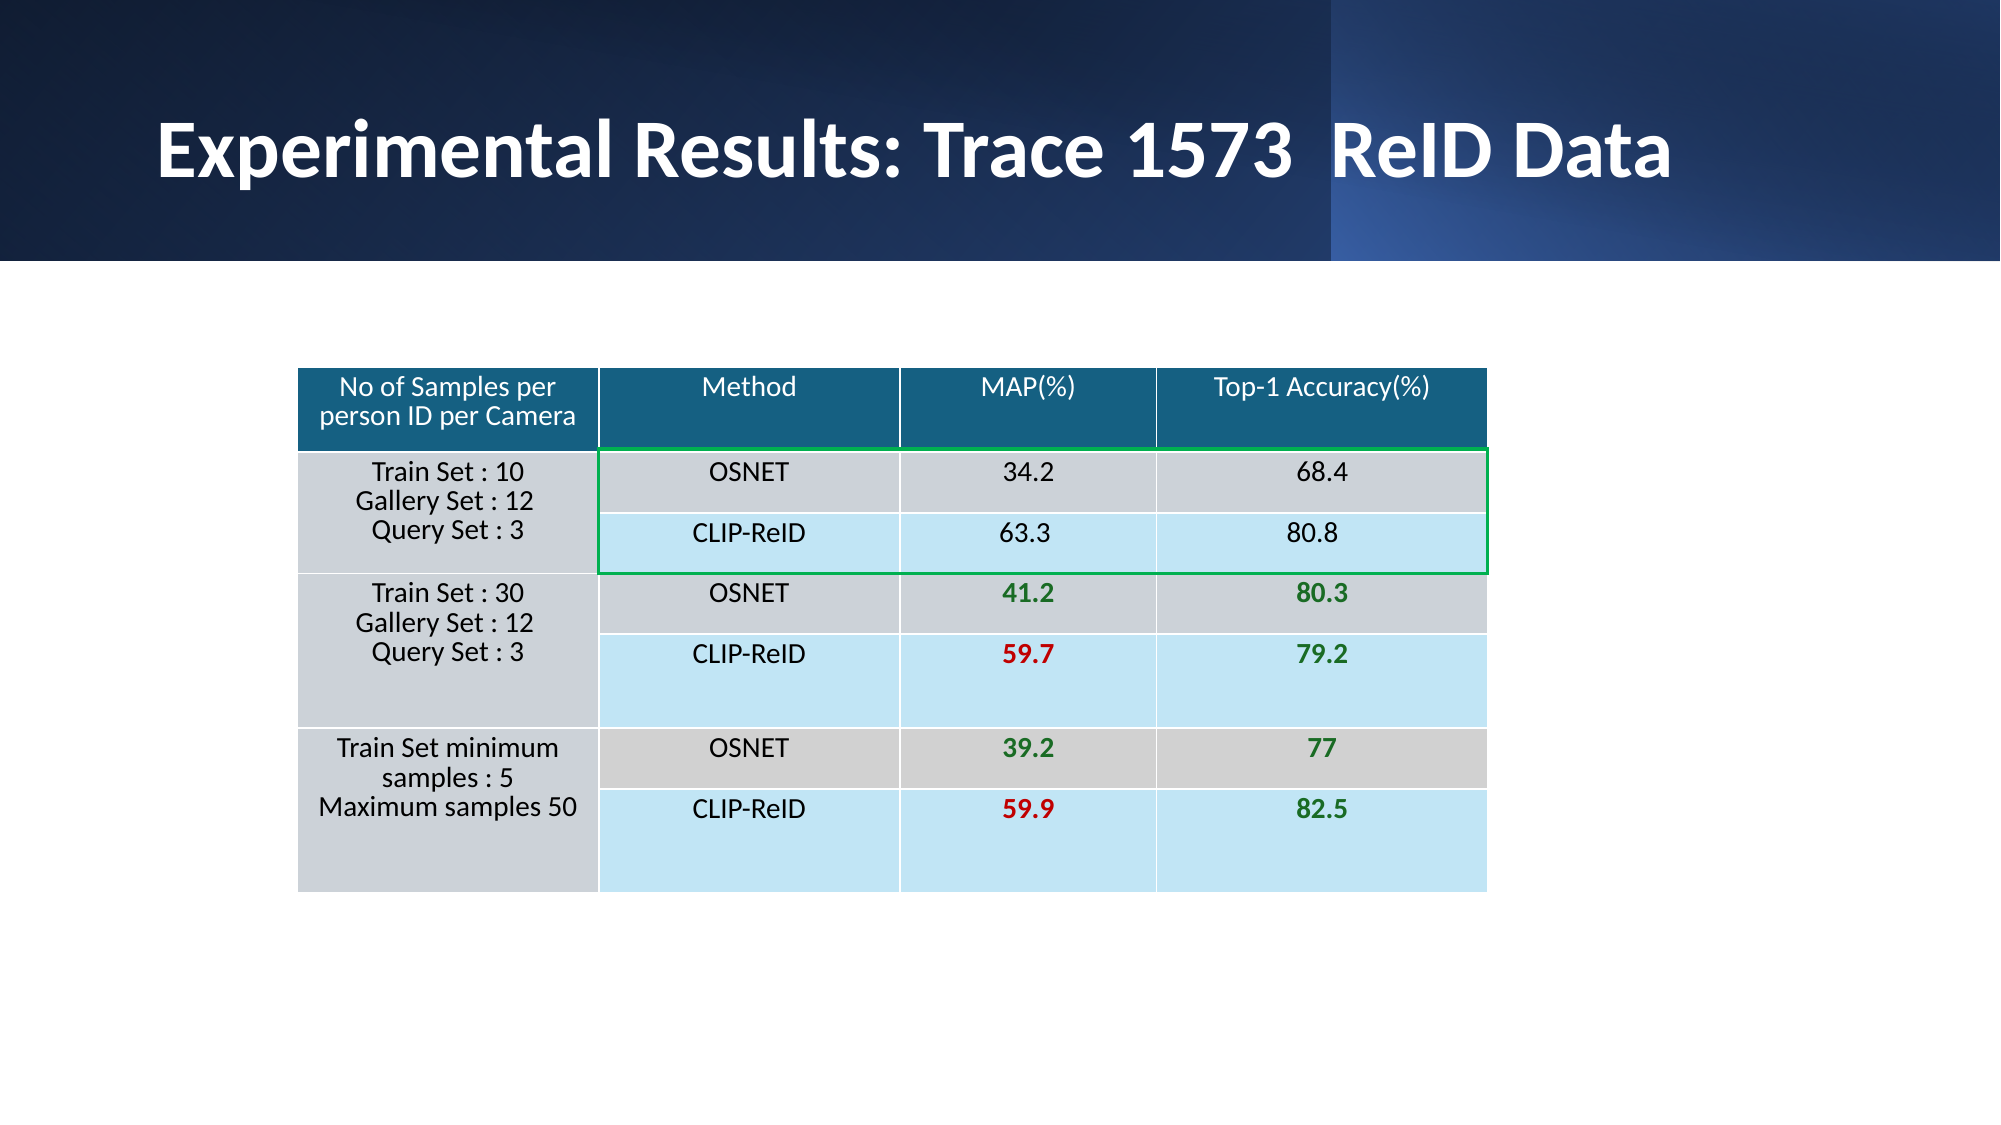

#
Experimental Results: Trace 1573  ReID Data
| No of Samples per person ID per Camera | Method | MAP(%) | Top-1 Accuracy(%) |
| --- | --- | --- | --- |
| Train Set : 10 Gallery Set : 12 Query Set : 3 | OSNET | 34.2 | 68.4 |
|  | CLIP-ReID | 63.3 | 80.8 |
| Train Set : 30 Gallery Set : 12  Query Set : 3 | OSNET | 41.2 | 80.3 |
|  | CLIP-ReID | 59.7 | 79.2 |
| Train Set minimum samples : 5 Maximum samples 50 | OSNET | 39.2 | 77 |
|  | CLIP-ReID | 59.9 | 82.5 |